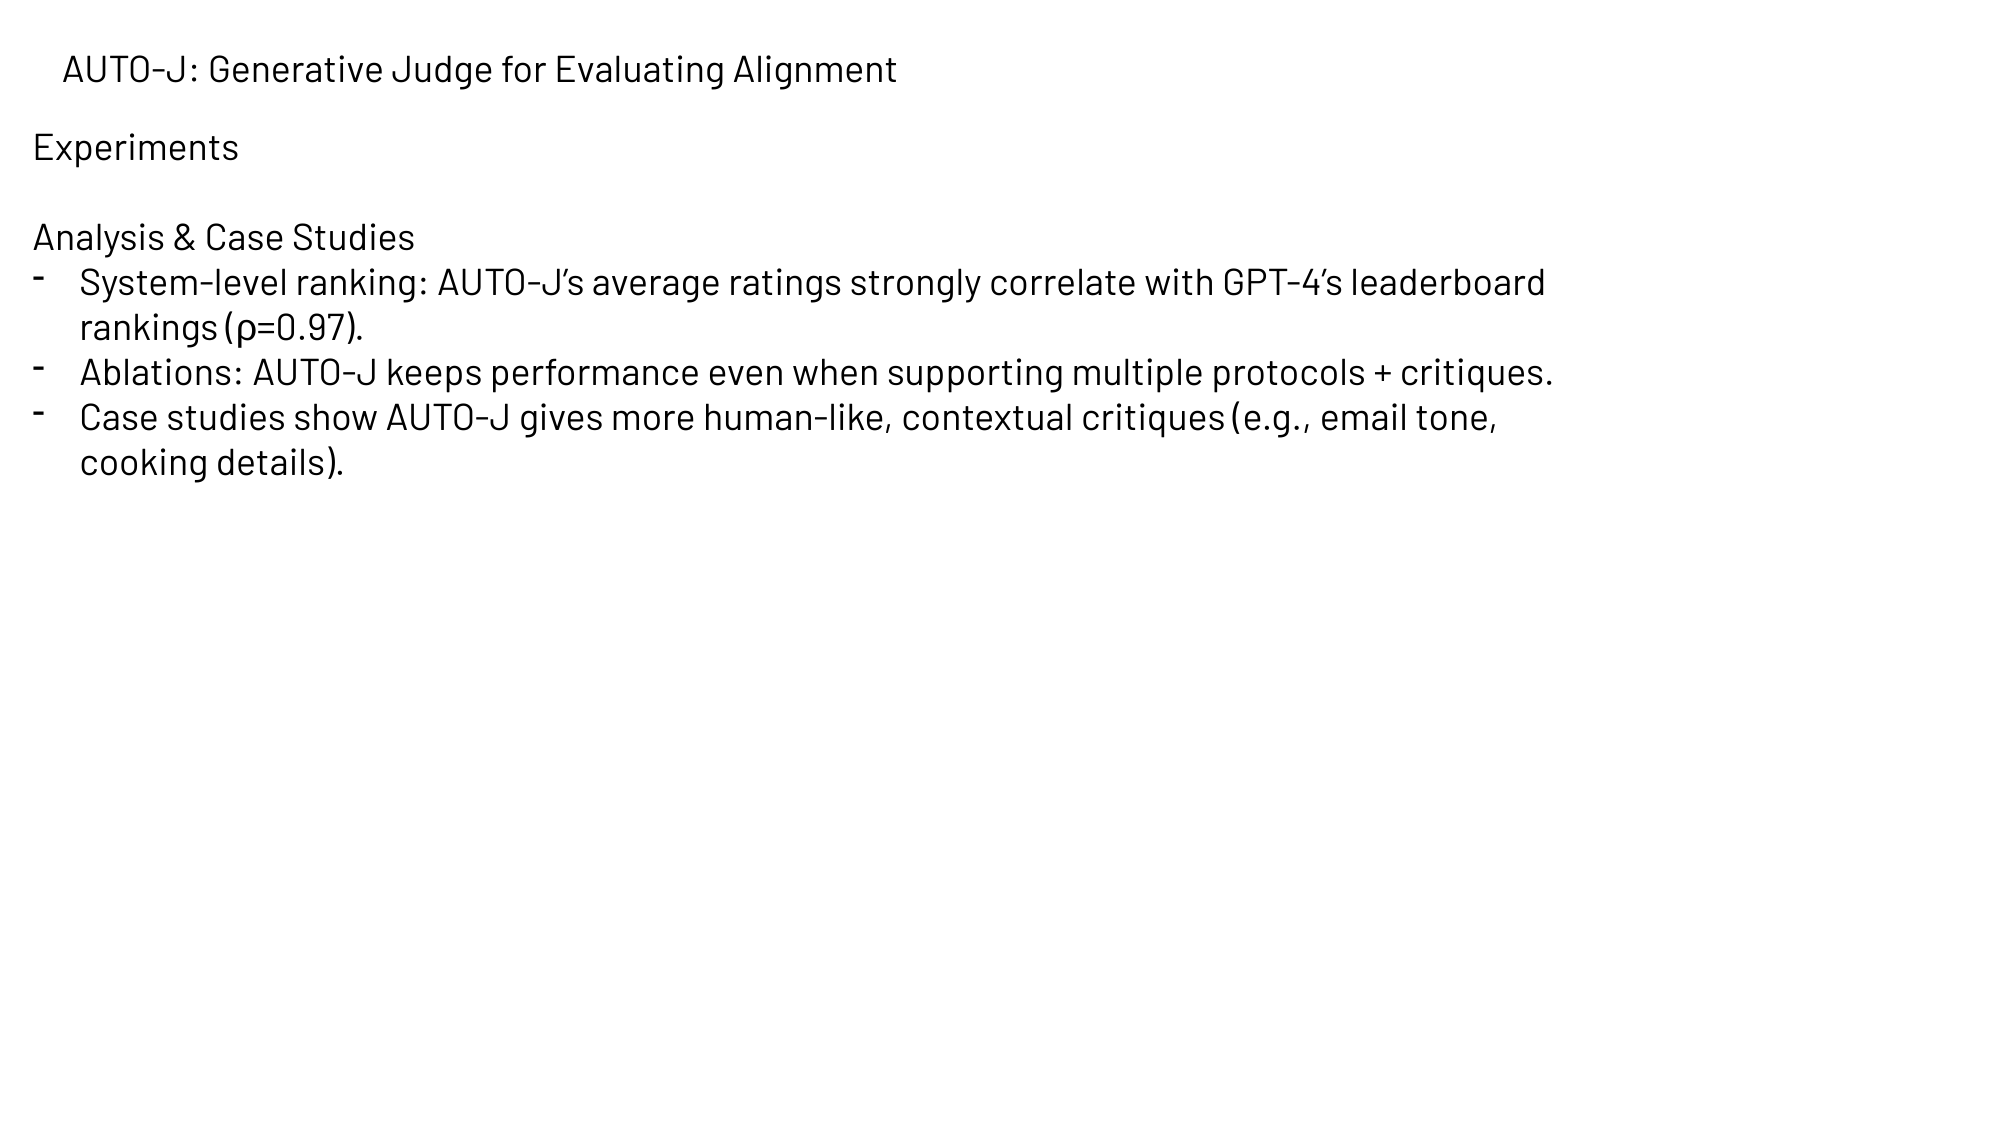

AUTO-J: Generative Judge for Evaluating Alignment
Experiments
Analysis & Case Studies
System-level ranking: AUTO-J’s average ratings strongly correlate with GPT-4’s leaderboard rankings (ρ=0.97).
Ablations: AUTO-J keeps performance even when supporting multiple protocols + critiques.
Case studies show AUTO-J gives more human-like, contextual critiques (e.g., email tone, cooking details).